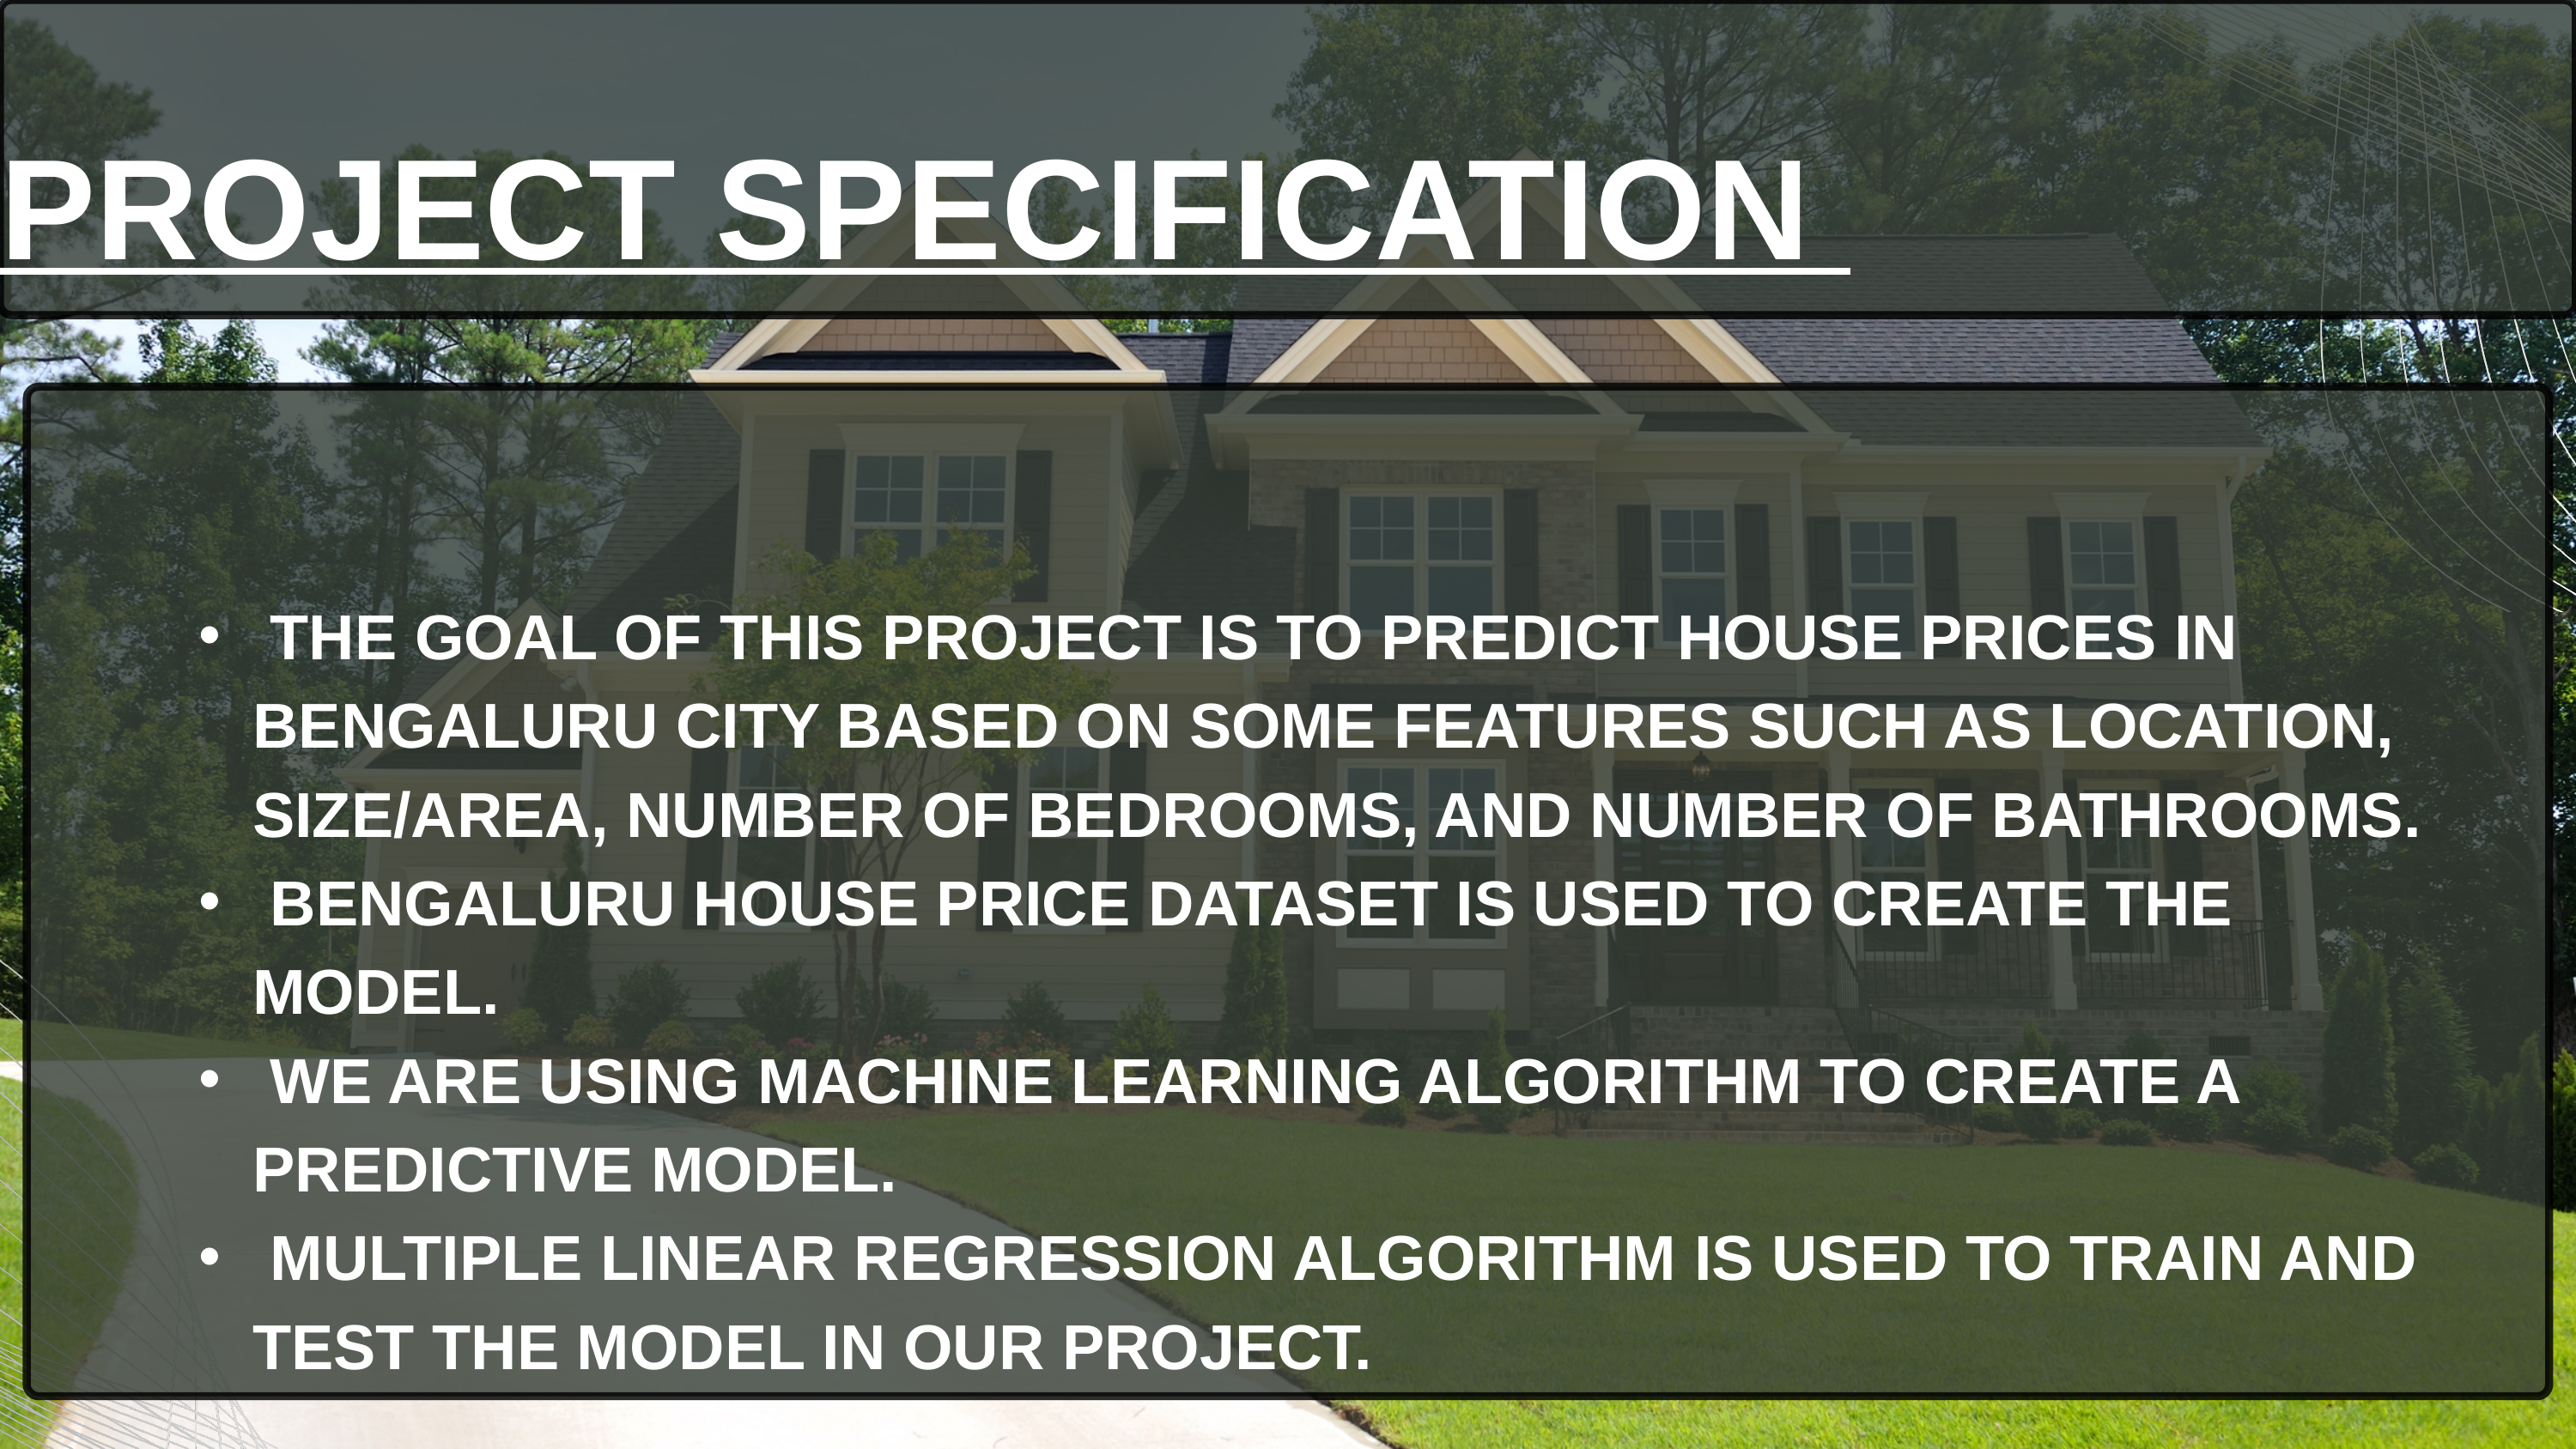

PROJECT SPECIFICATION

 THE GOAL OF THIS PROJECT IS TO PREDICT HOUSE PRICES IN BENGALURU CITY BASED ON SOME FEATURES SUCH AS LOCATION, SIZE/AREA, NUMBER OF BEDROOMS, AND NUMBER OF BATHROOMS.
 BENGALURU HOUSE PRICE DATASET IS USED TO CREATE THE MODEL.
 WE ARE USING MACHINE LEARNING ALGORITHM TO CREATE A PREDICTIVE MODEL.
 MULTIPLE LINEAR REGRESSION ALGORITHM IS USED TO TRAIN AND TEST THE MODEL IN OUR PROJECT.